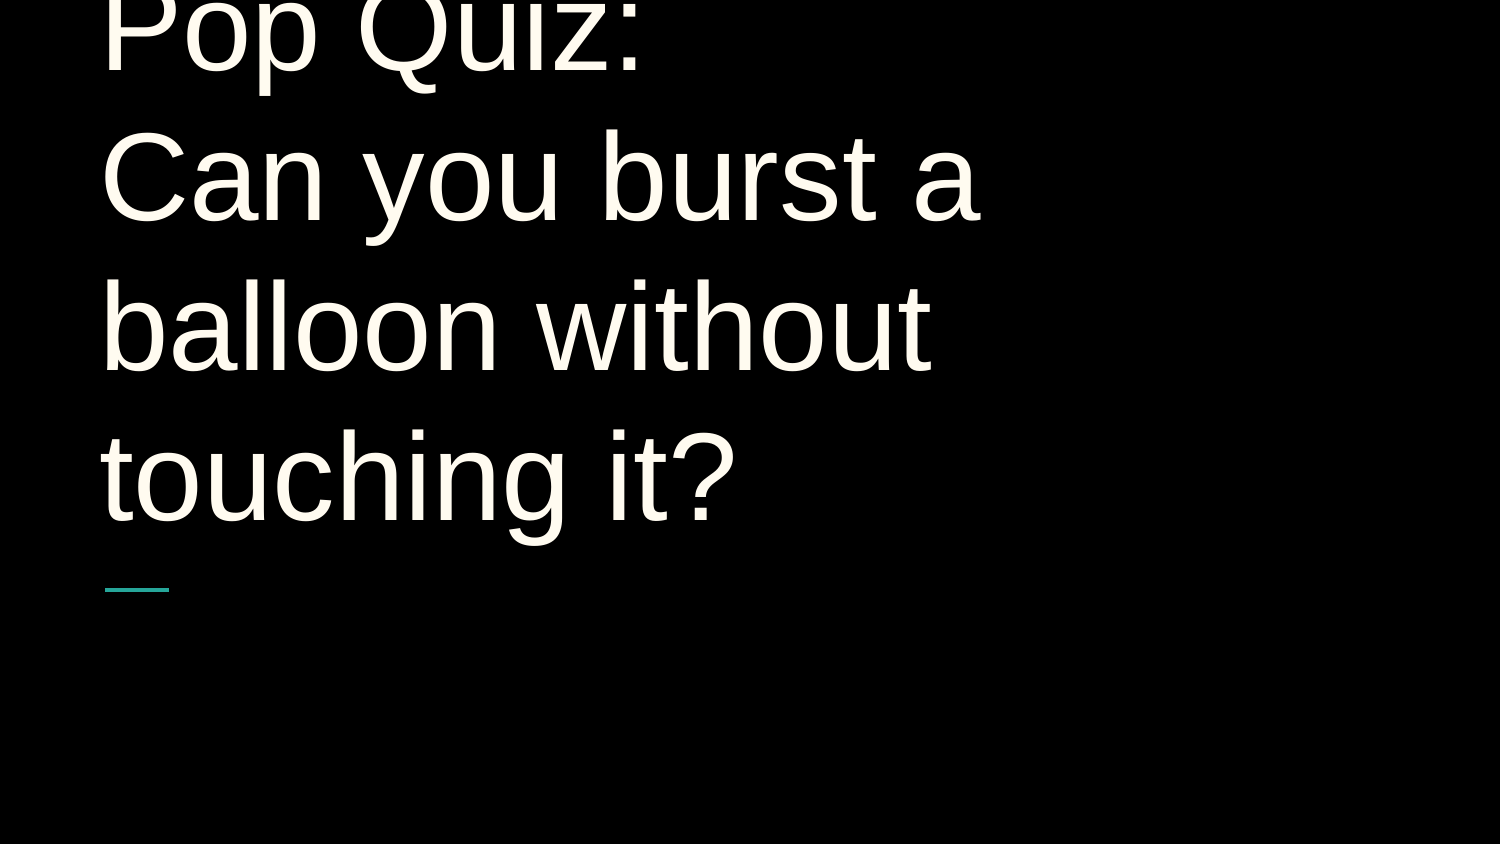

# Pop Quiz:
Can you burst a balloon without touching it?